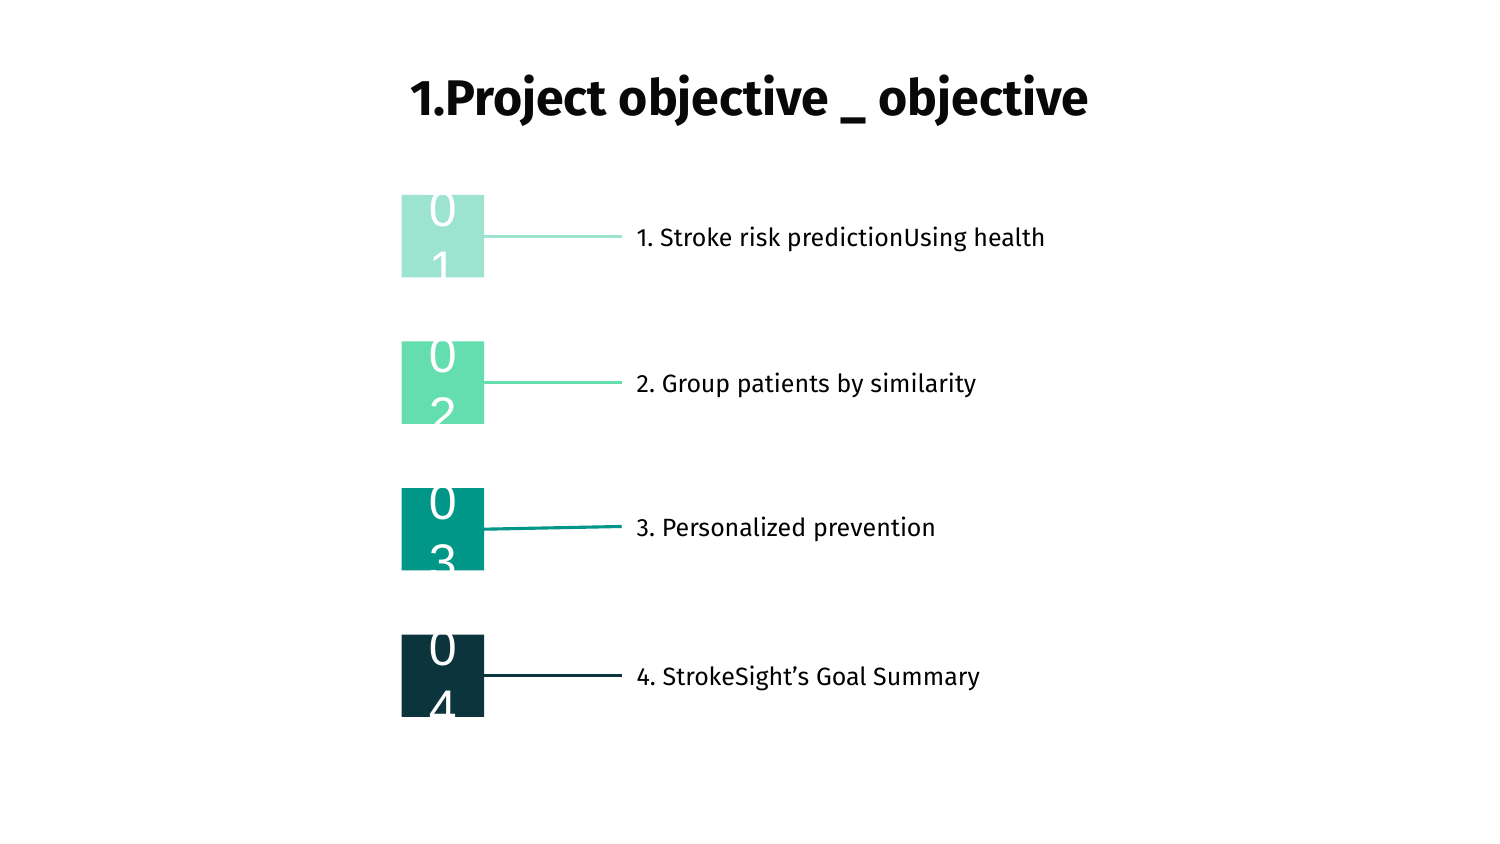

# 1.Project objective _ objective
1. Stroke risk predictionUsing health
01
2. Group patients by similarity
02
3. Personalized prevention
03
4. StrokeSight’s Goal Summary
04